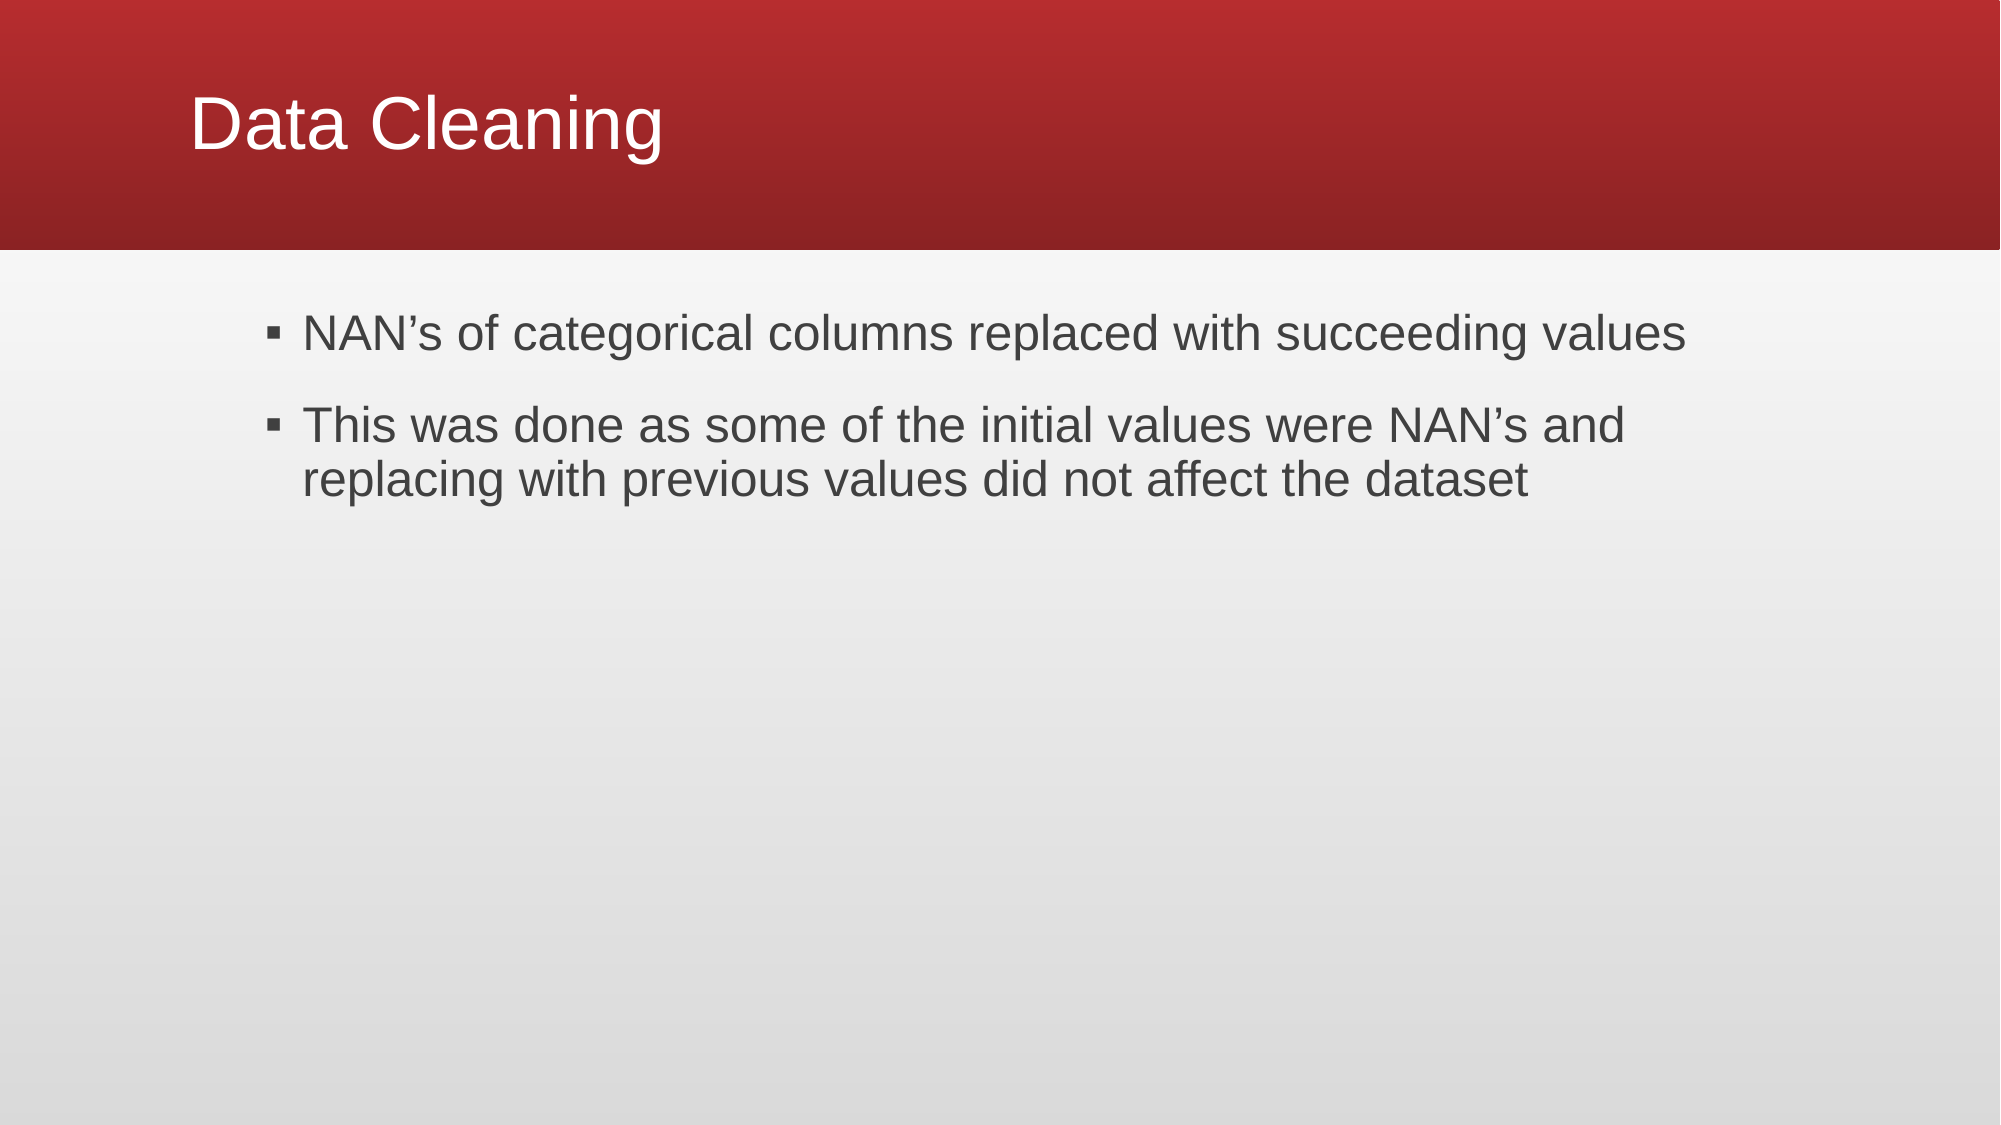

# Data Cleaning
NAN’s of categorical columns replaced with succeeding values
This was done as some of the initial values were NAN’s and replacing with previous values did not affect the dataset